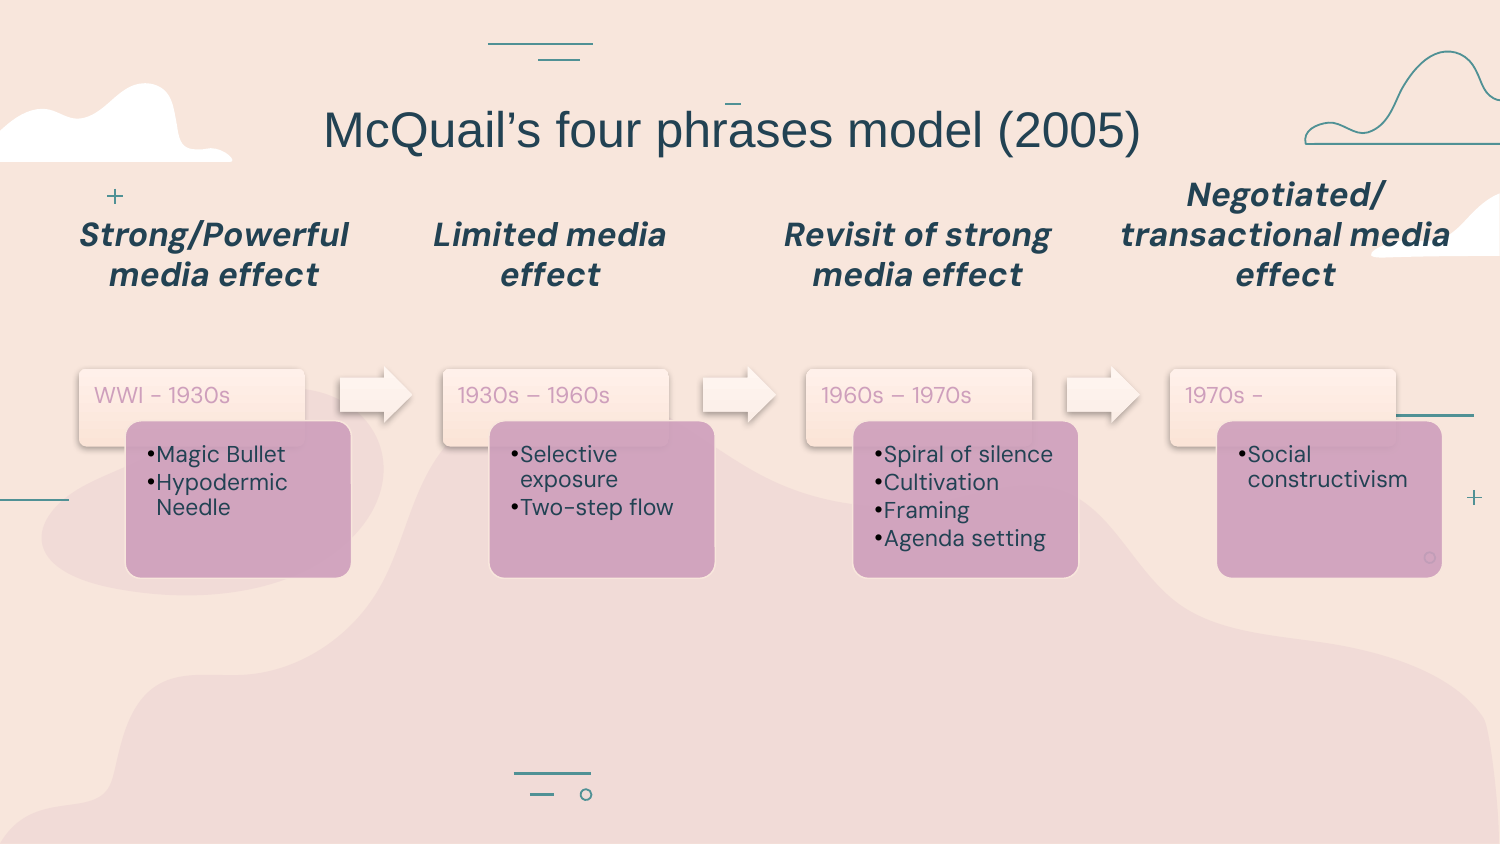

McQuail’s four phrases model (2005)
WWI - 1930s
Magic Bullet
Hypodermic Needle

1930s – 1960s
Selective exposure
Two-step flow

1960s – 1970s
Spiral of silence
Cultivation
Framing
Agenda setting

1970s -
Social constructivism
# Strong/Powerful media effect
Limited media effect
Revisit of strong media effect
Negotiated/transactional media effect